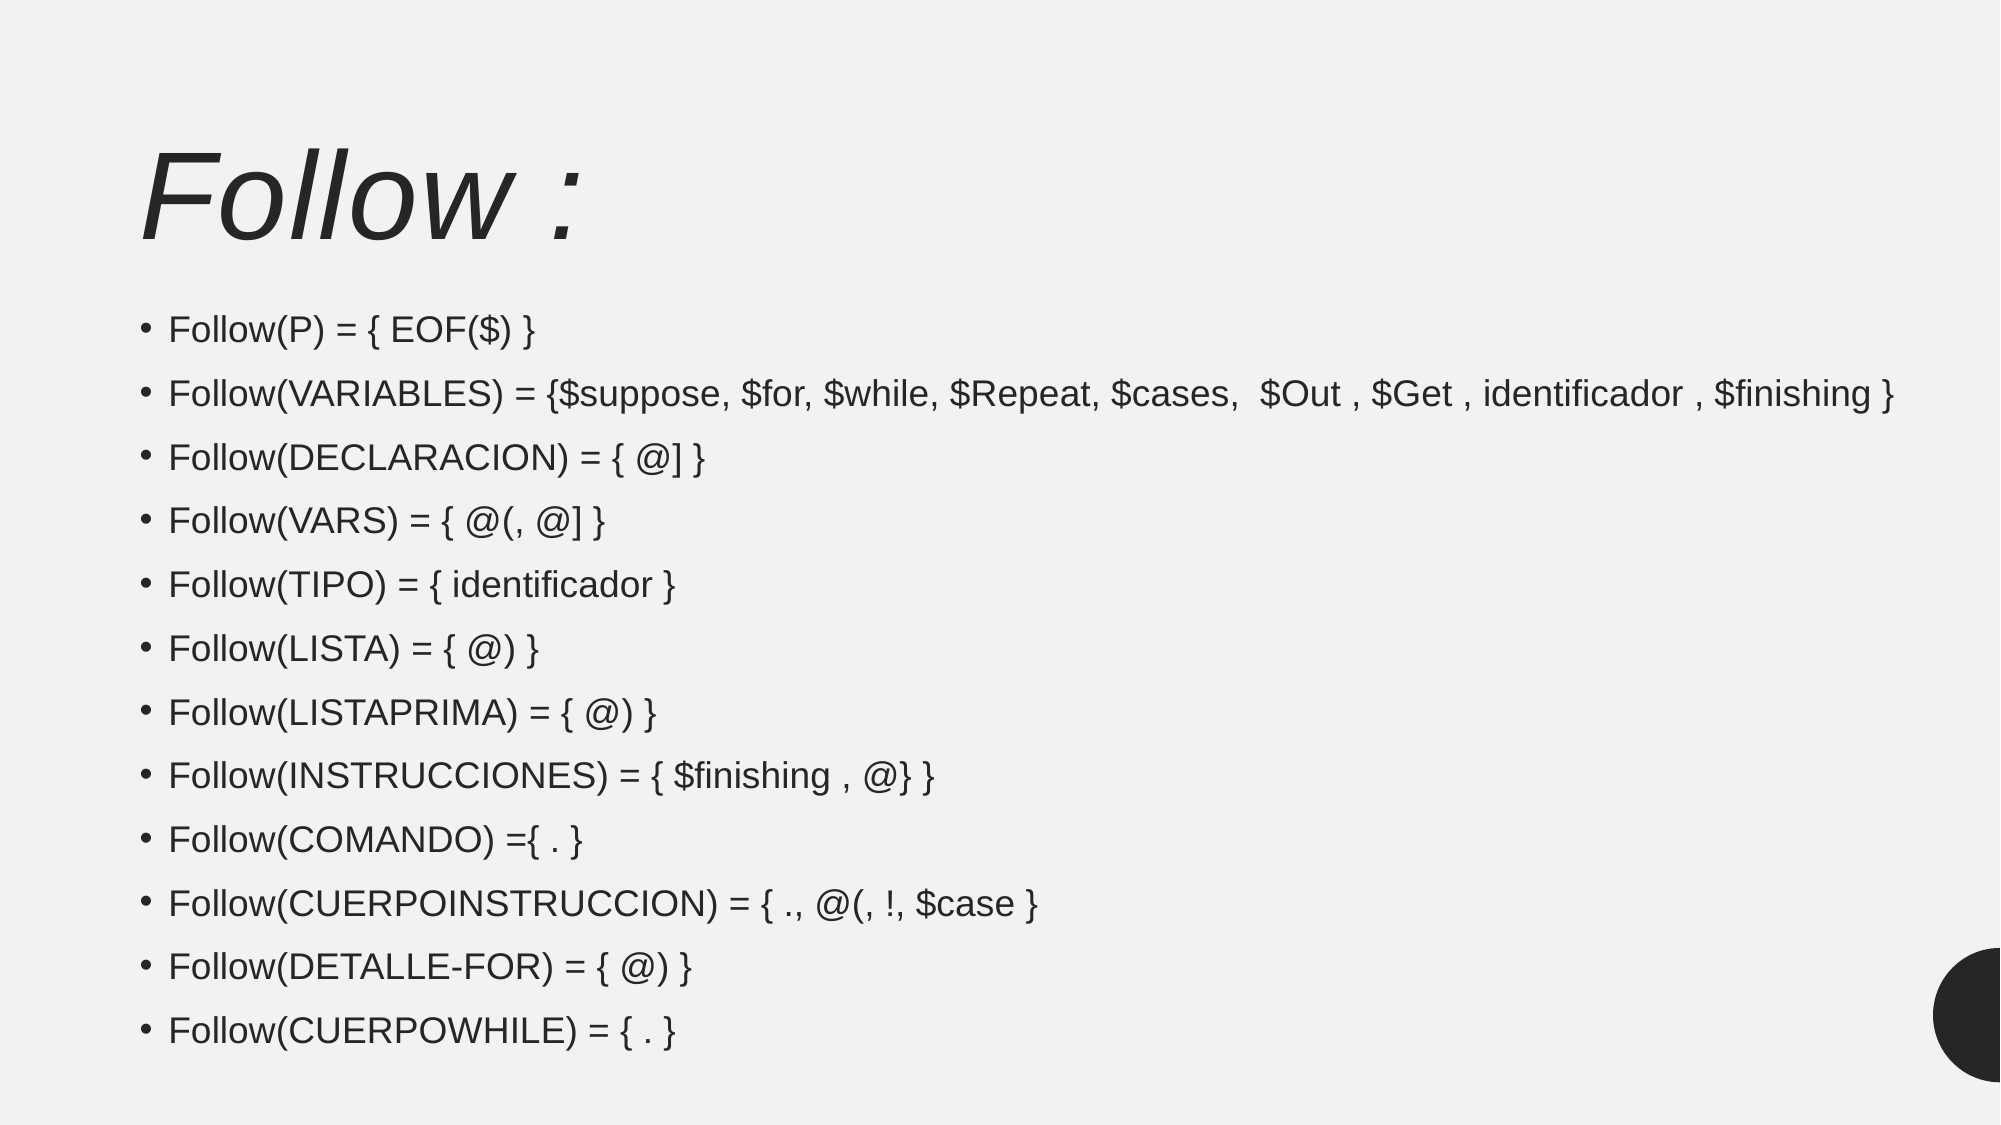

# Follow :
Follow(P) = { EOF($) }
Follow(VARIABLES) = {$suppose, $for, $while, $Repeat, $cases,  $Out , $Get , identificador , $finishing }
Follow(DECLARACION) = { @] }
Follow(VARS) = { @(, @] }
Follow(TIPO) = { identificador }
Follow(LISTA) = { @) }
Follow(LISTAPRIMA) = { @) }
Follow(INSTRUCCIONES) = { $finishing , @} }
Follow(COMANDO) ={ . }
Follow(CUERPOINSTRUCCION) = { ., @(, !, $case }
Follow(DETALLE-FOR) = { @) }
Follow(CUERPOWHILE) = { . }